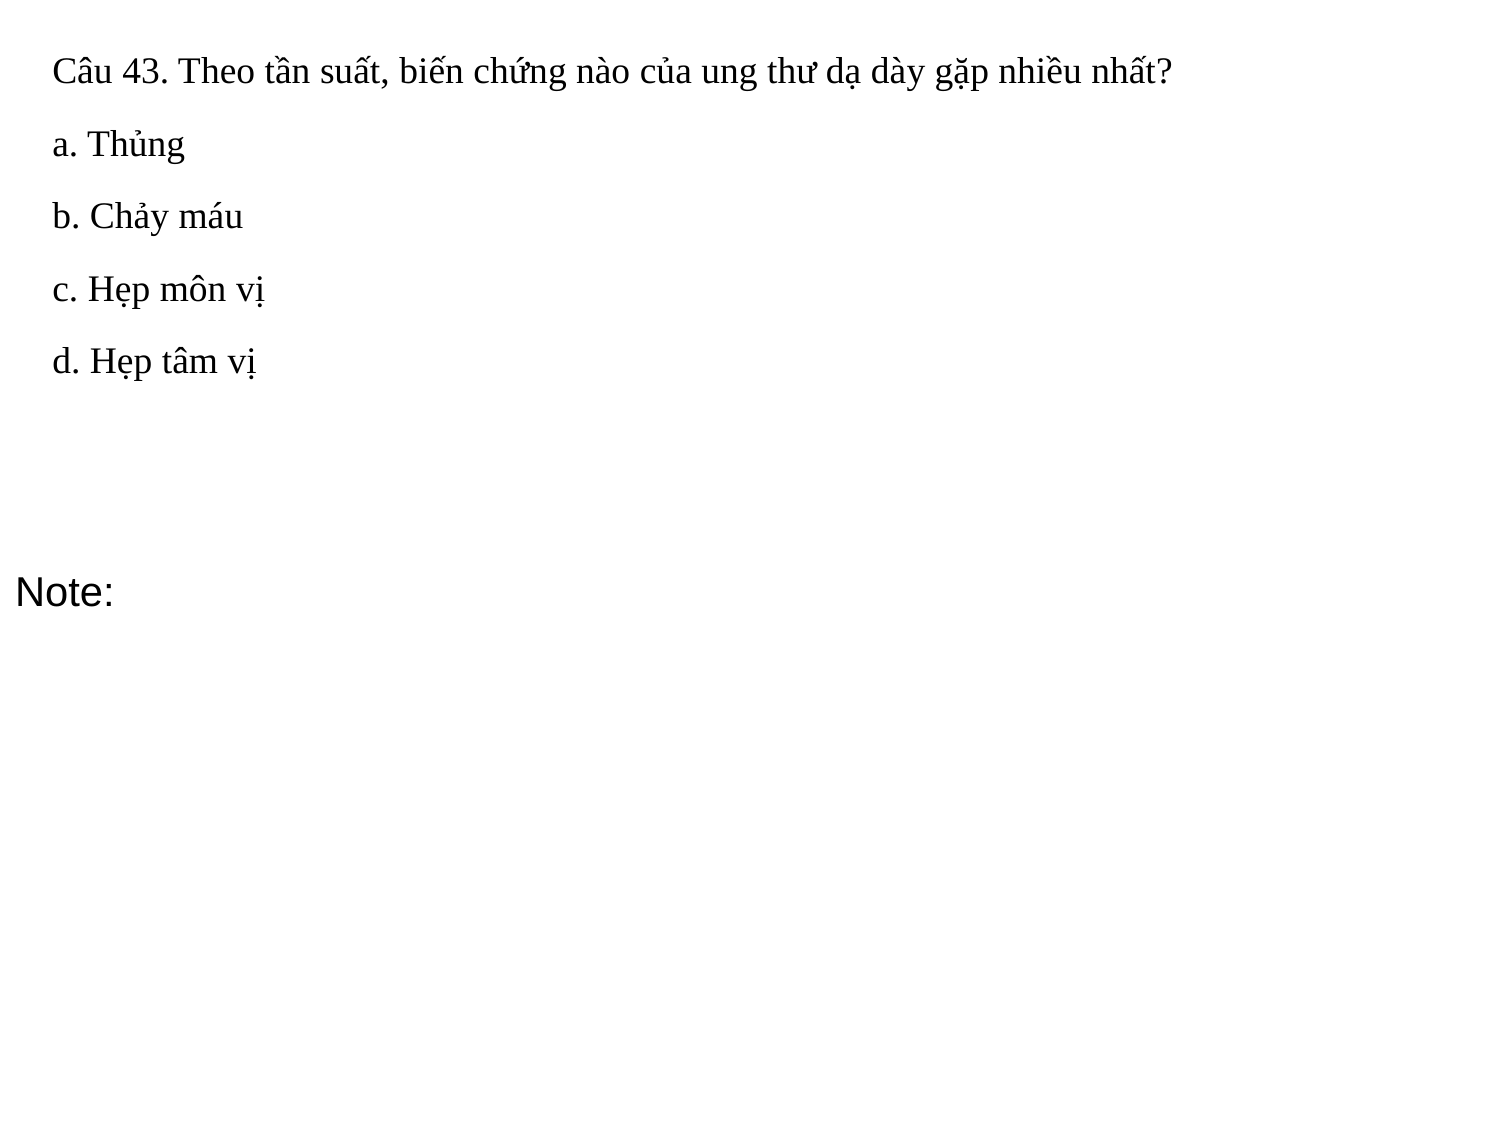

Câu 43. Theo tần suất, biến chứng nào của ung thư dạ dày gặp nhiều nhất?
a. Thủng
b. Chảy máu
c. Hẹp môn vị
d. Hẹp tâm vị
Note: